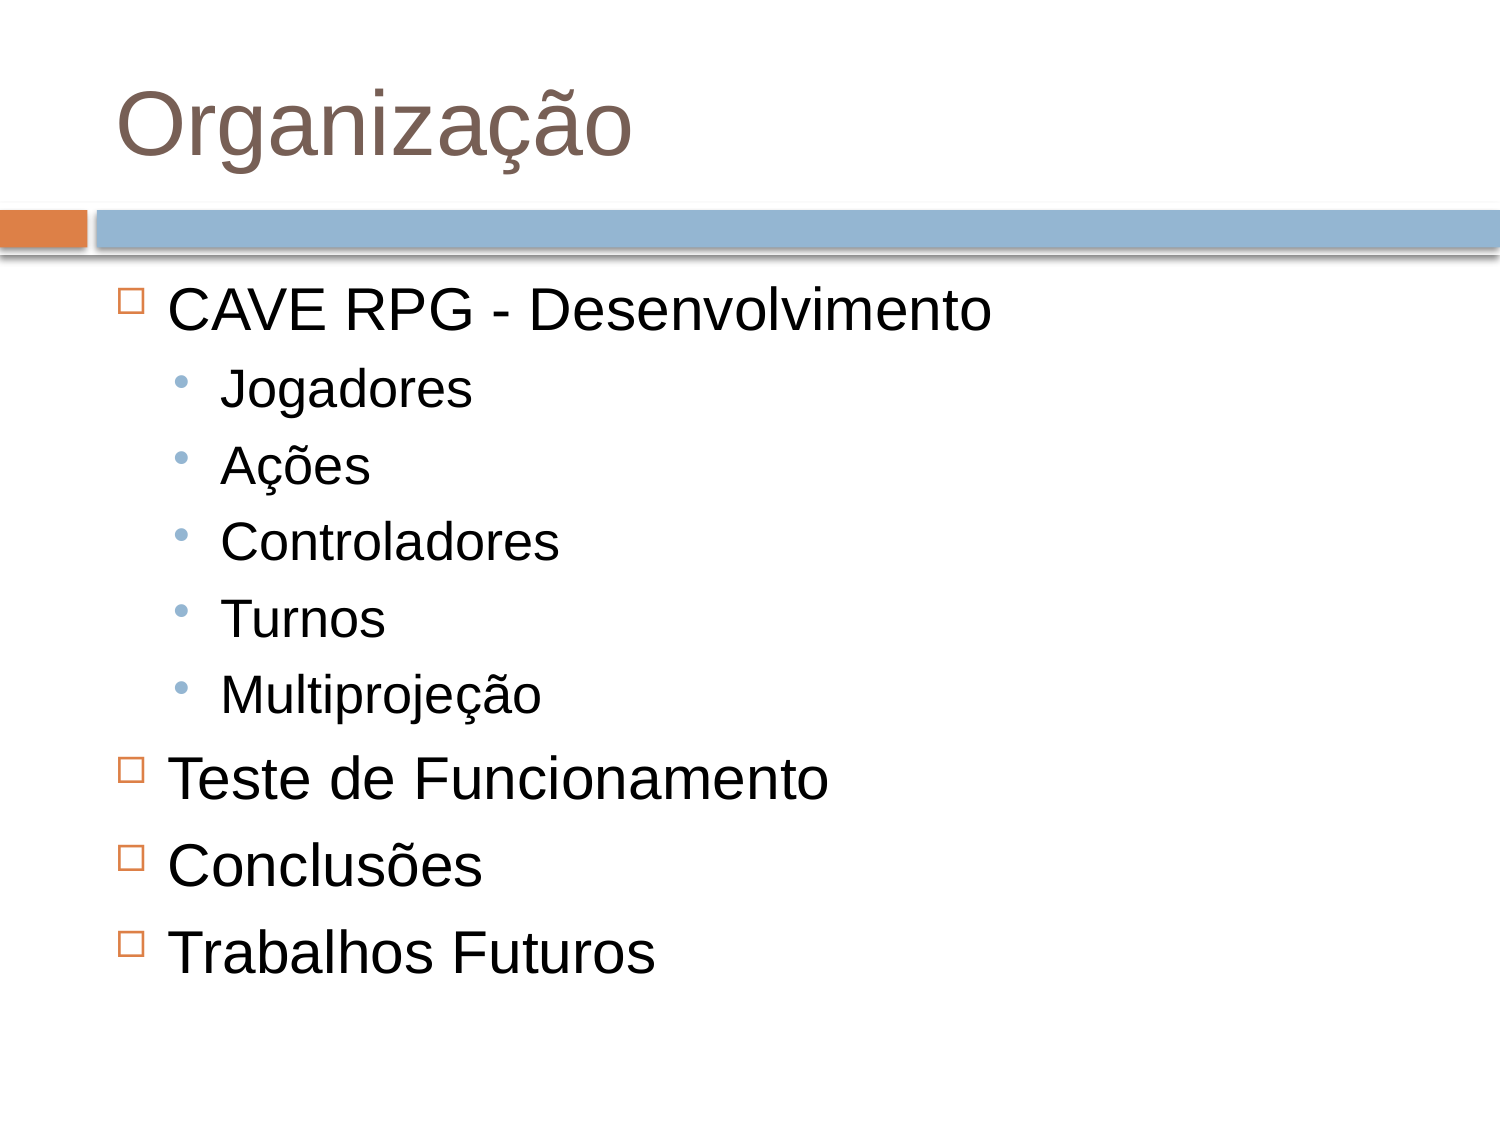

# Organização
CAVE RPG - Desenvolvimento
Jogadores
Ações
Controladores
Turnos
Multiprojeção
Teste de Funcionamento
Conclusões
Trabalhos Futuros